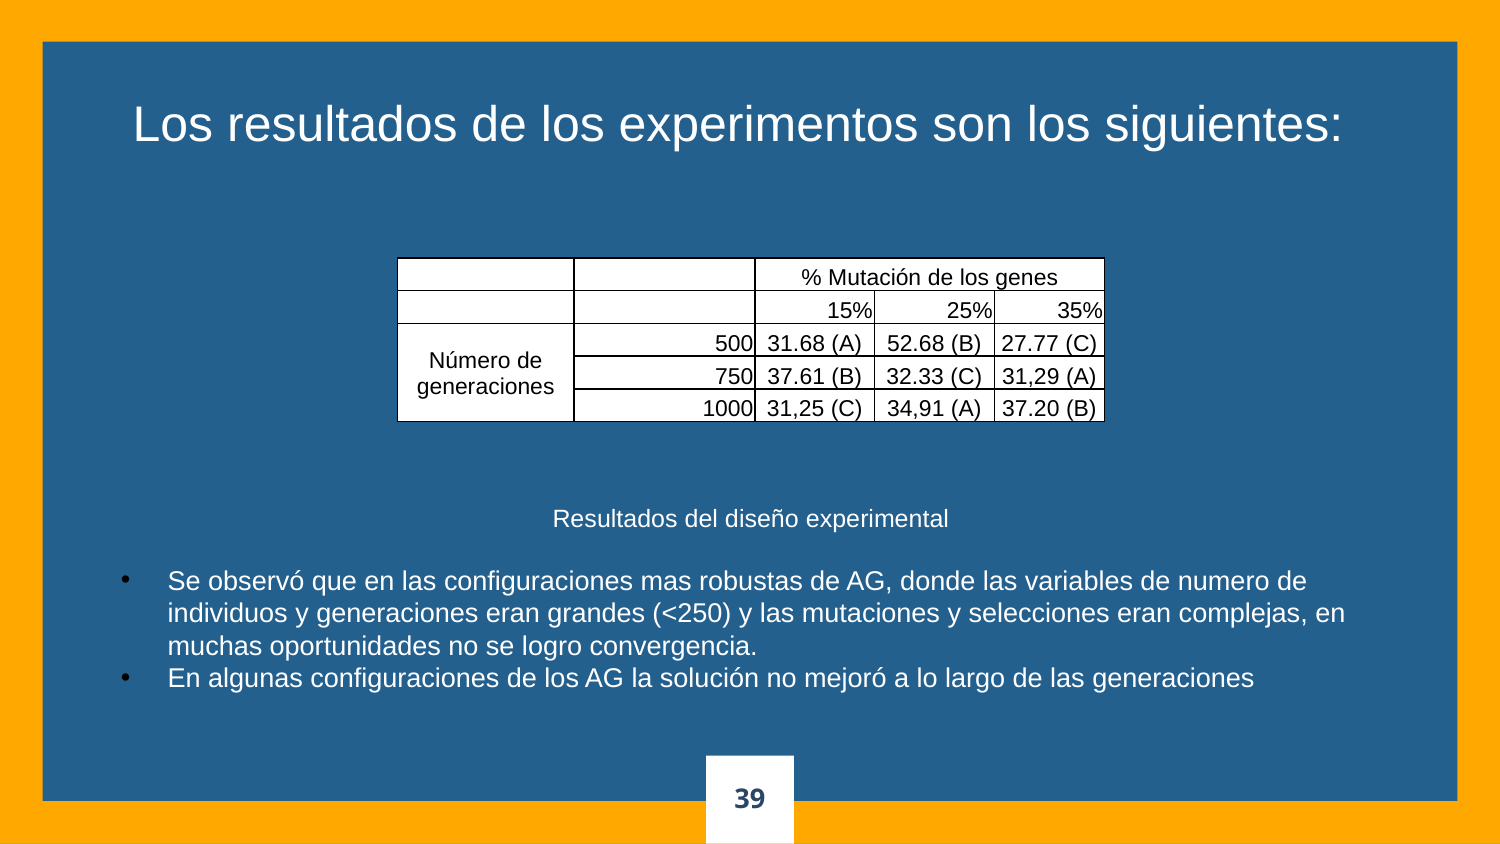

Los resultados de los experimentos son los siguientes:
|  |  | % Mutación de los genes |  |  |
| --- | --- | --- | --- | --- |
|  |  | 15% | 25% | 35% |
| Número de generaciones | 500 | 31.68 (A) | 52.68 (B) | 27.77 (C) |
|  | 750 | 37.61 (B) | 32.33 (C) | 31,29 (A) |
|  | 1000 | 31,25 (C) | 34,91 (A) | 37.20 (B) |
Resultados del diseño experimental
Se observó que en las configuraciones mas robustas de AG, donde las variables de numero de individuos y generaciones eran grandes (<250) y las mutaciones y selecciones eran complejas, en muchas oportunidades no se logro convergencia.
En algunas configuraciones de los AG la solución no mejoró a lo largo de las generaciones
39